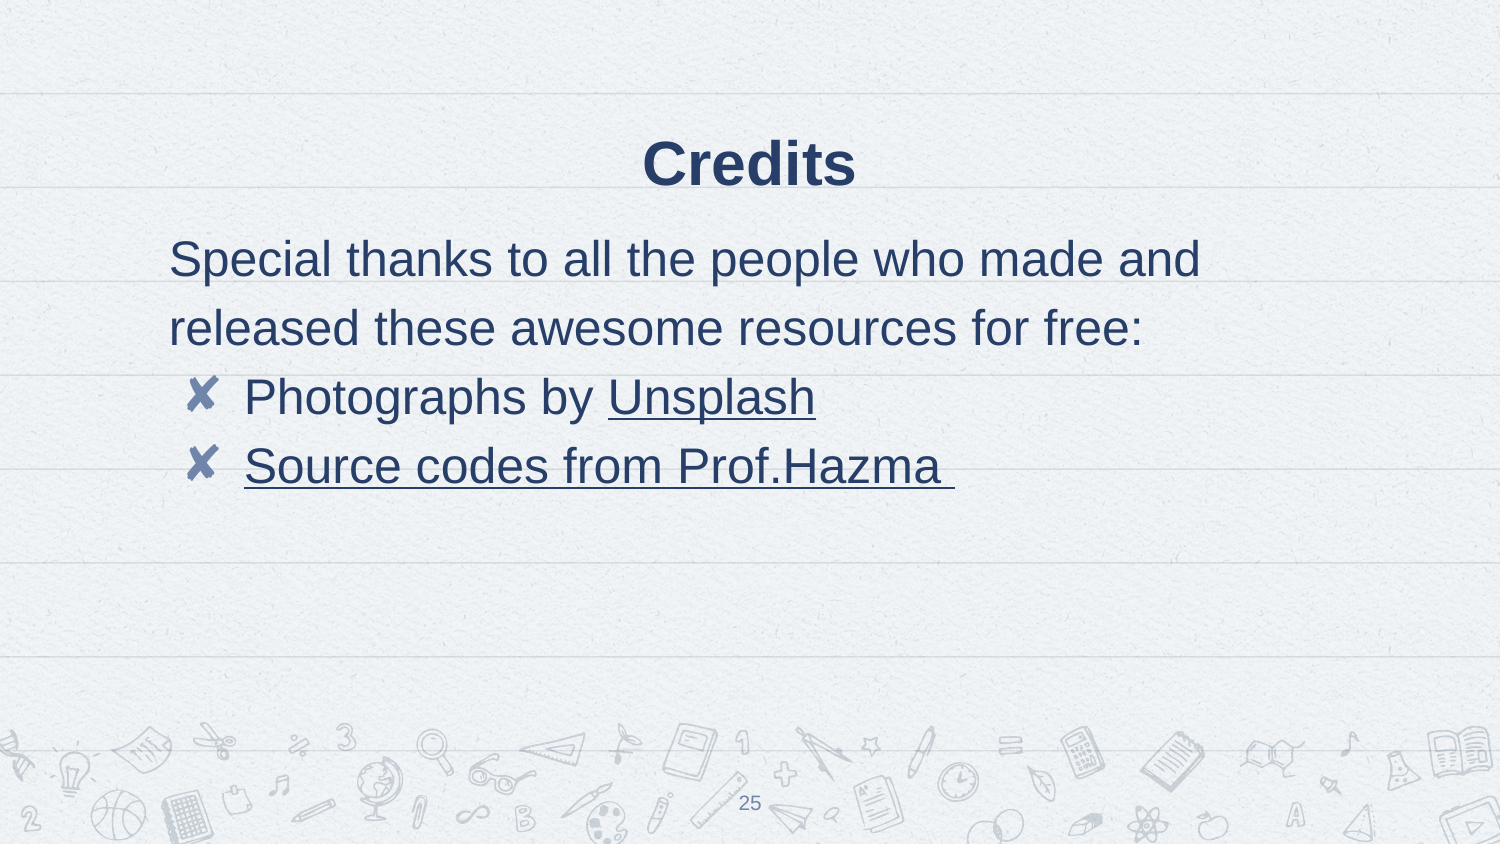

# Credits
Special thanks to all the people who made and released these awesome resources for free:
Photographs by Unsplash
Source codes from Prof.Hazma
25